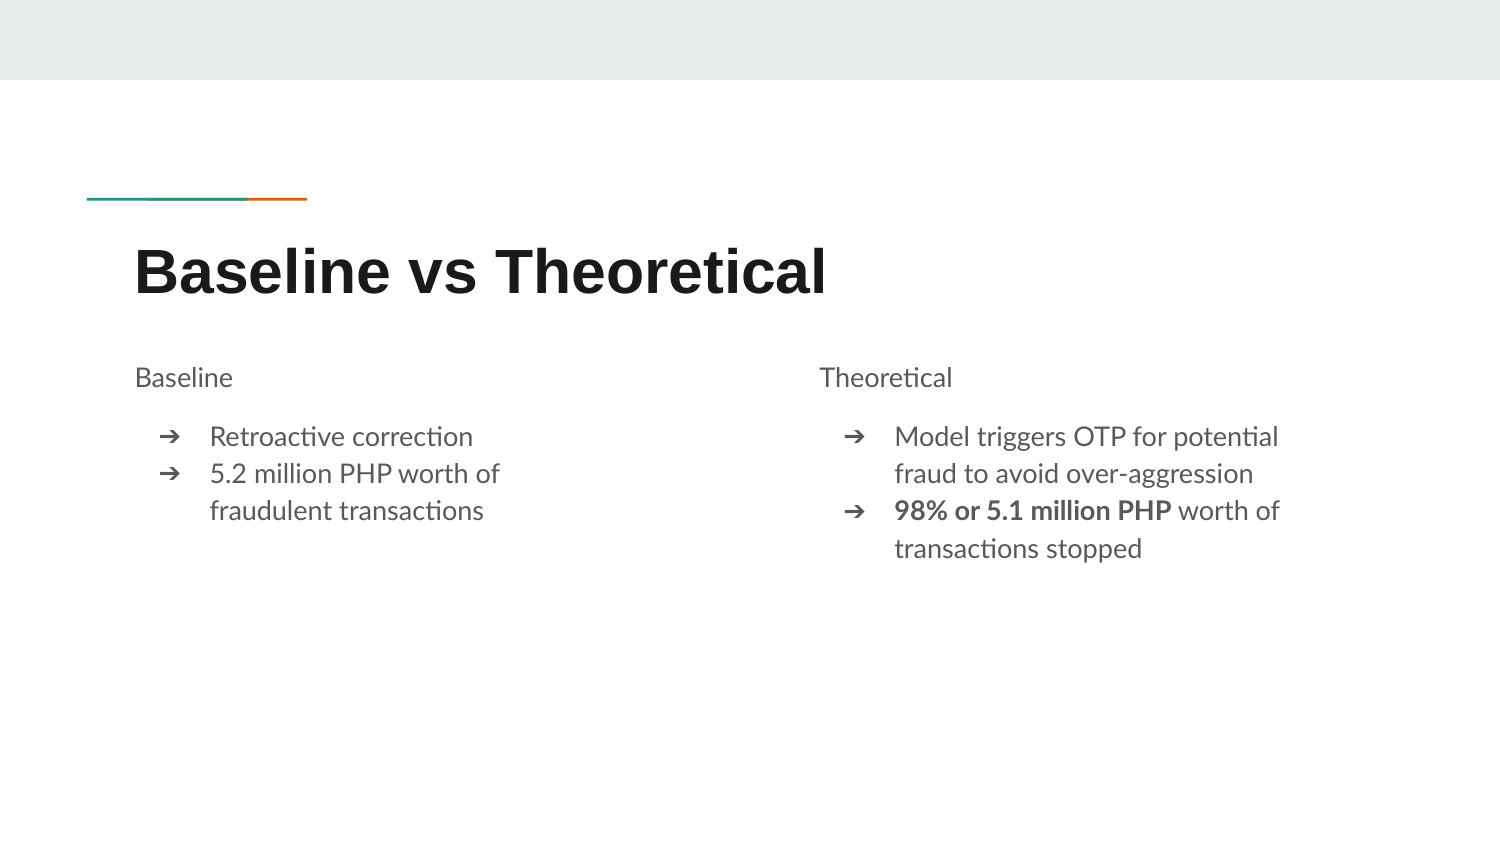

# Baseline vs Theoretical
Baseline
Retroactive correction
5.2 million PHP worth of fraudulent transactions

Theoretical
Model triggers OTP for potential fraud to avoid over-aggression
98% or 5.1 million PHP worth of transactions stopped